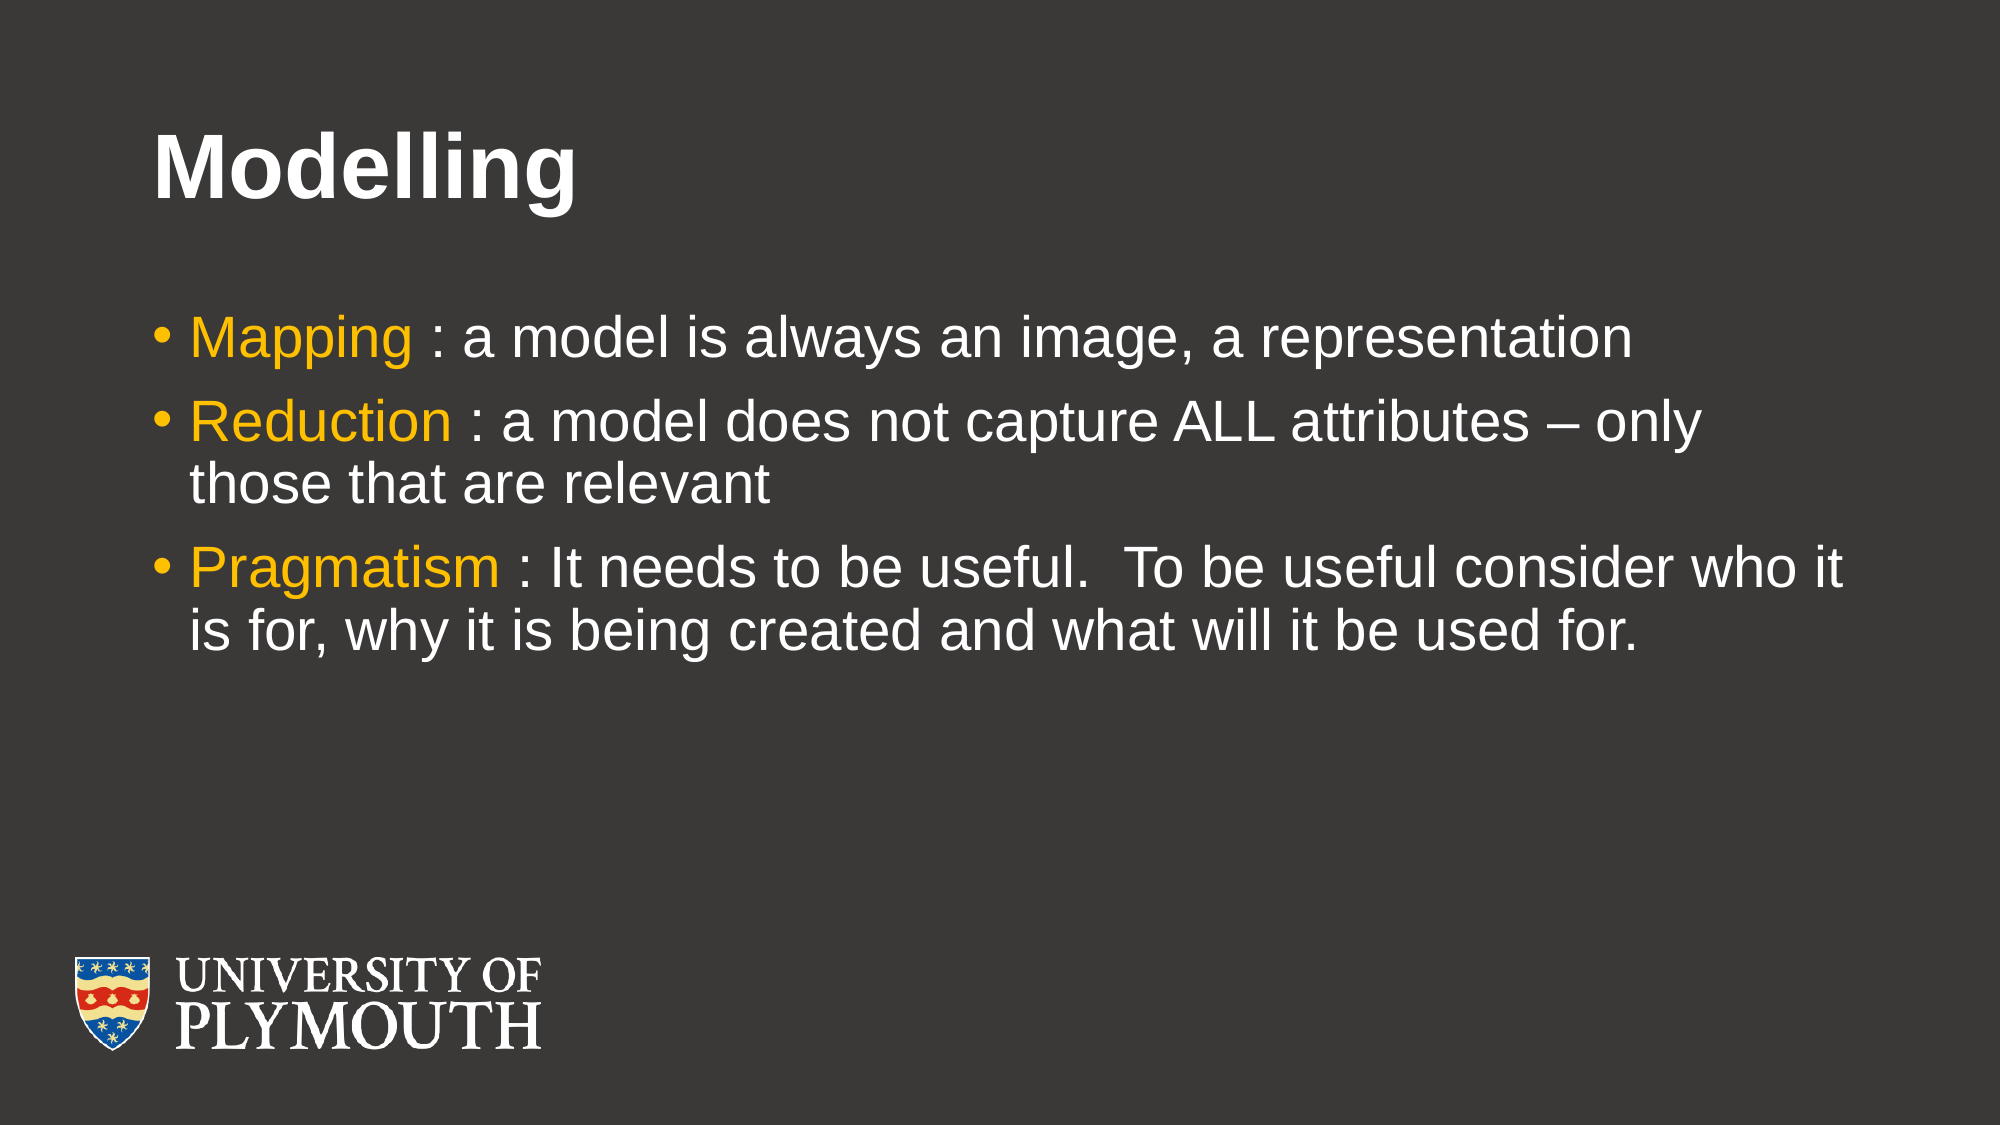

# Modelling
Mapping : a model is always an image, a representation
Reduction : a model does not capture ALL attributes – only those that are relevant
Pragmatism : It needs to be useful.  To be useful consider who it is for, why it is being created and what will it be used for.